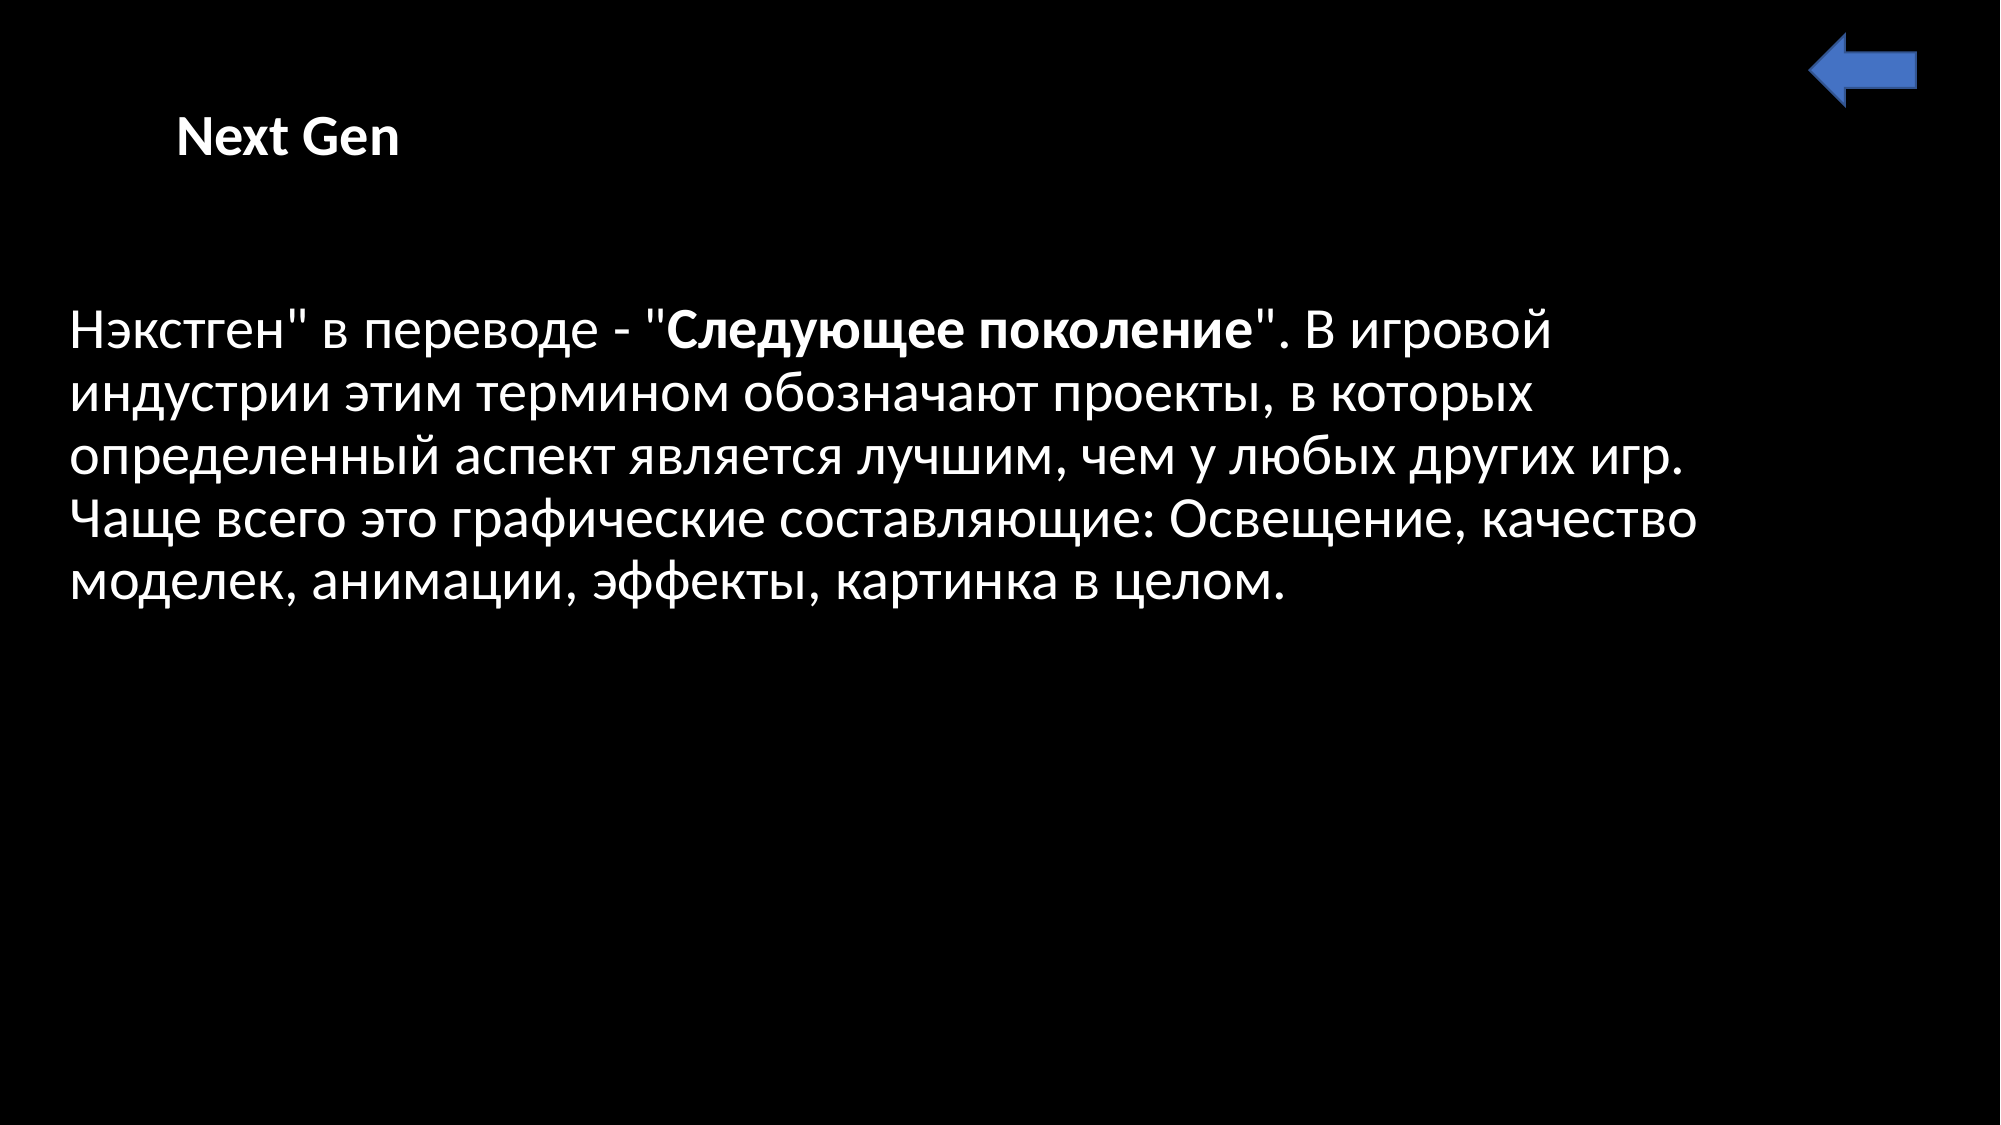

Next Gen
Нэкстген" в переводе - "Следующее поколение". В игровой индустрии этим термином обозначают проекты, в которых определенный аспект является лучшим, чем у любых других игр. Чаще всего это графические составляющие: Освещение, качество моделек, анимации, эффекты, картинка в целом.